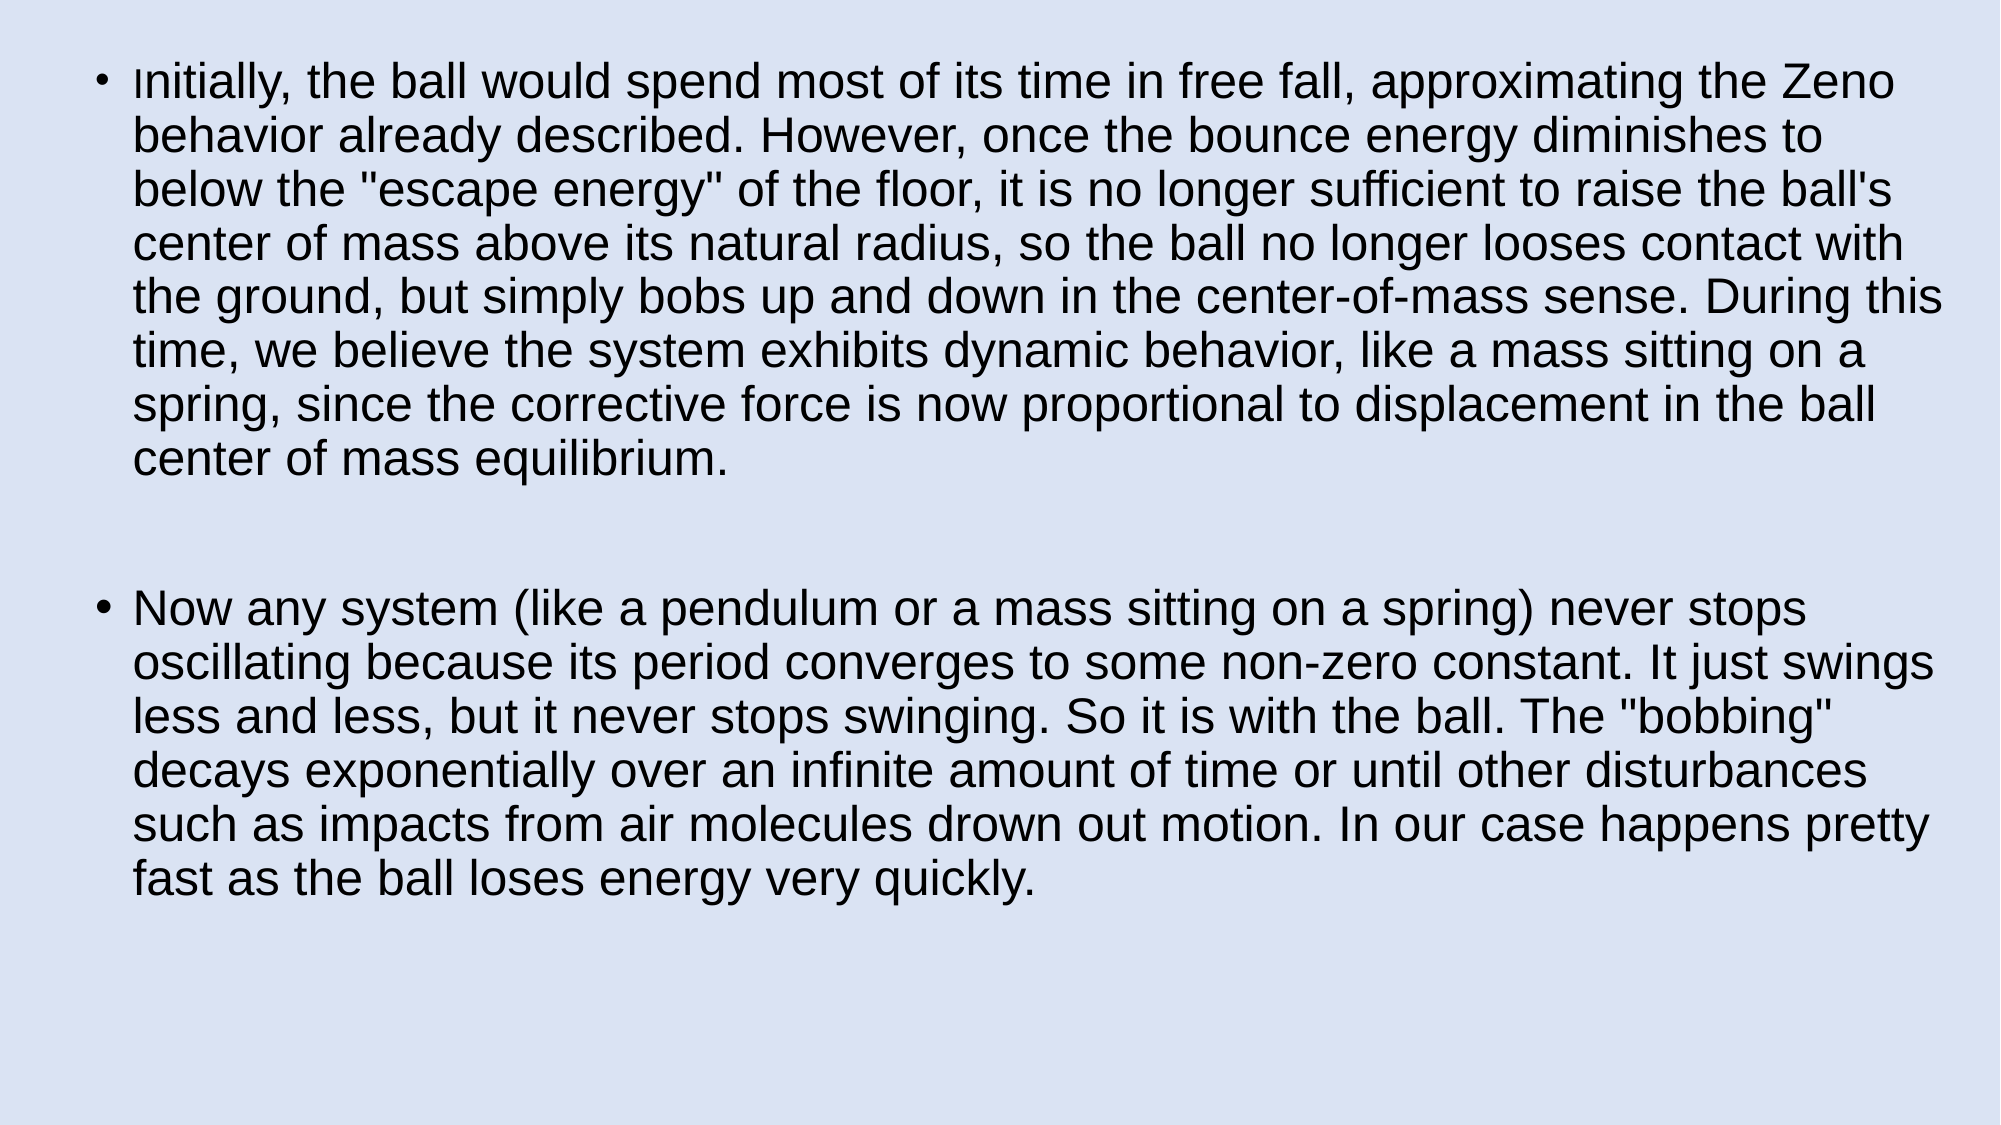

Initially, the ball would spend most of its time in free fall, approximating the Zeno behavior already described. However, once the bounce energy diminishes to below the "escape energy" of the floor, it is no longer sufficient to raise the ball's center of mass above its natural radius, so the ball no longer looses contact with the ground, but simply bobs up and down in the center-of-mass sense. During this time, we believe the system exhibits dynamic behavior, like a mass sitting on a spring, since the corrective force is now proportional to displacement in the ball center of mass equilibrium.

Now any system (like a pendulum or a mass sitting on a spring) never stops oscillating because its period converges to some non-zero constant. It just swings less and less, but it never stops swinging. So it is with the ball. The "bobbing" decays exponentially over an infinite amount of time or until other disturbances such as impacts from air molecules drown out motion. In our case happens pretty fast as the ball loses energy very quickly.